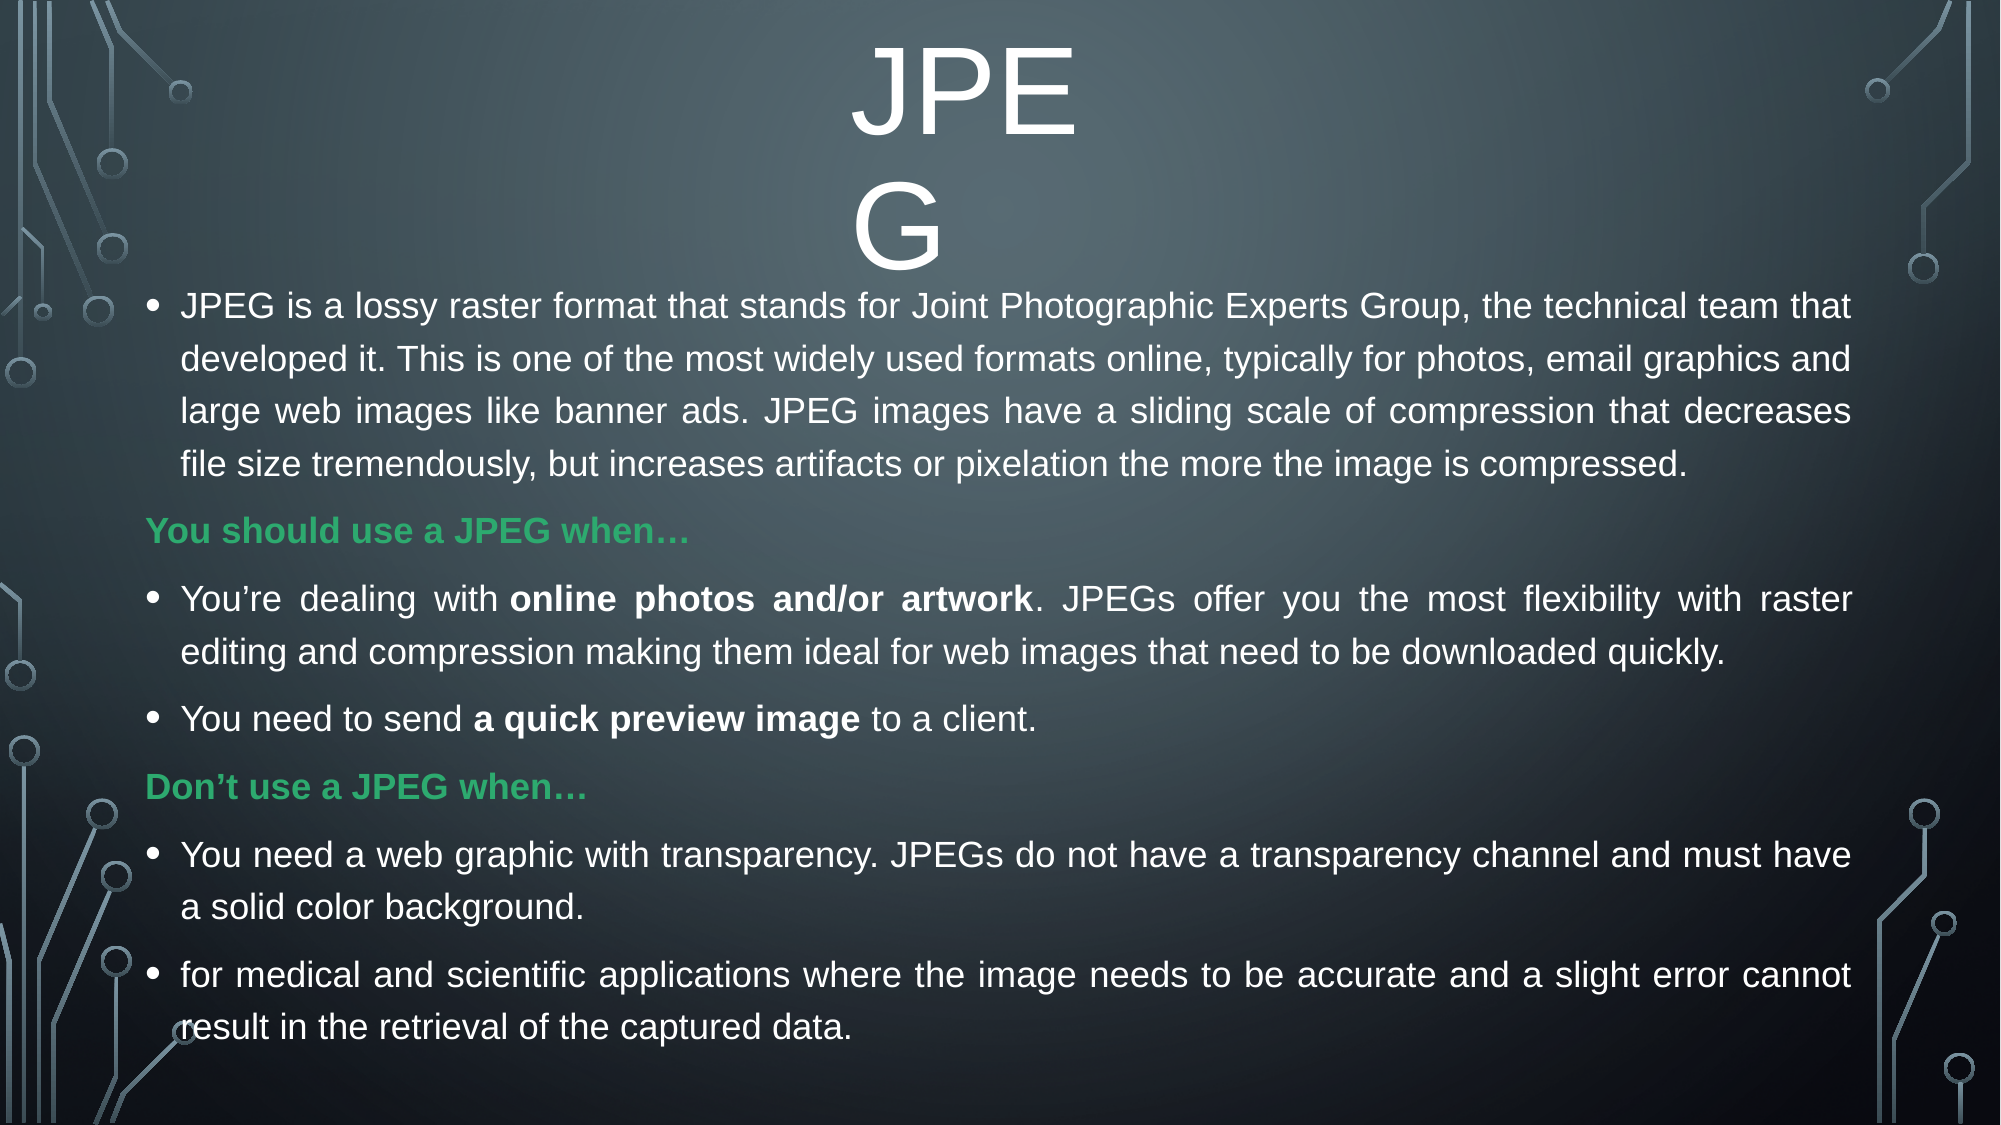

# JPEG
JPEG is a lossy raster format that stands for Joint Photographic Experts Group, the technical team that developed it. This is one of the most widely used formats online, typically for photos, email graphics and large web images like banner ads. JPEG images have a sliding scale of compression that decreases file size tremendously, but increases artifacts or pixelation the more the image is compressed.
You should use a JPEG when…
You’re dealing with online photos and/or artwork. JPEGs offer you the most flexibility with raster editing and compression making them ideal for web images that need to be downloaded quickly.
You need to send a quick preview image to a client.
Don’t use a JPEG when…
You need a web graphic with transparency. JPEGs do not have a transparency channel and must have a solid color background.
for medical and scientific applications where the image needs to be accurate and a slight error cannot result in the retrieval of the captured data.